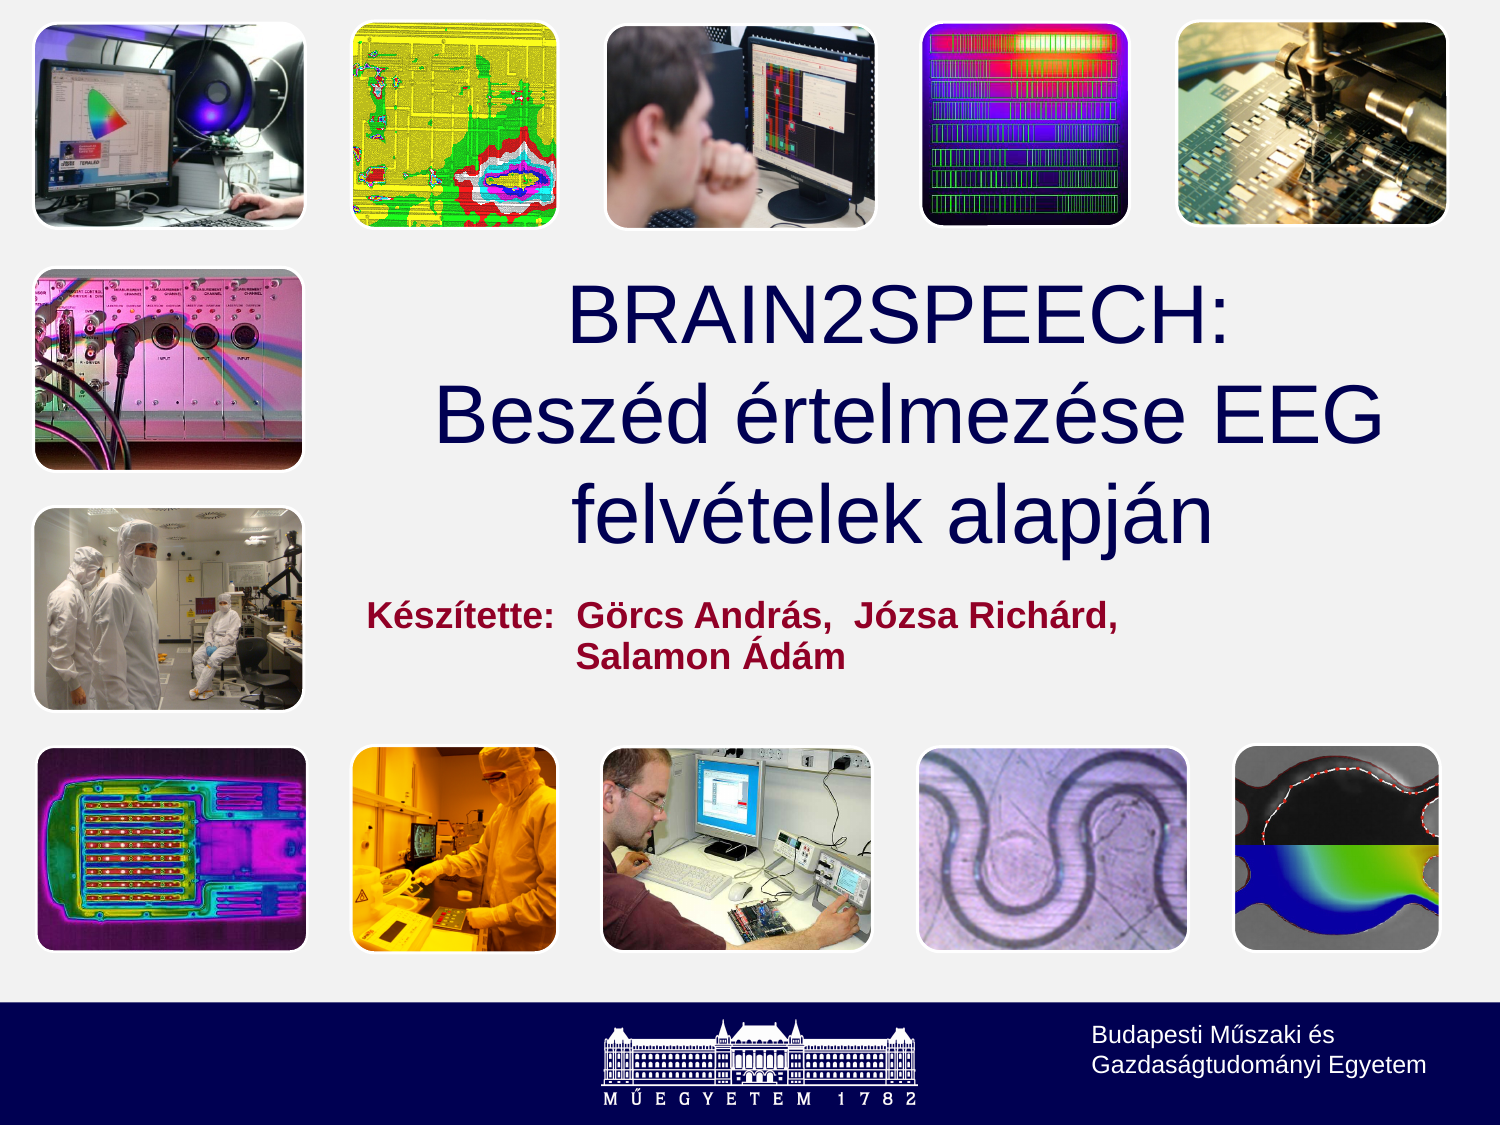

# BRAIN2SPEECH: Beszéd értelmezése EEG felvételek alapján

Készítette:  Görcs András,  Józsa Richárd,
                    Salamon Ádám